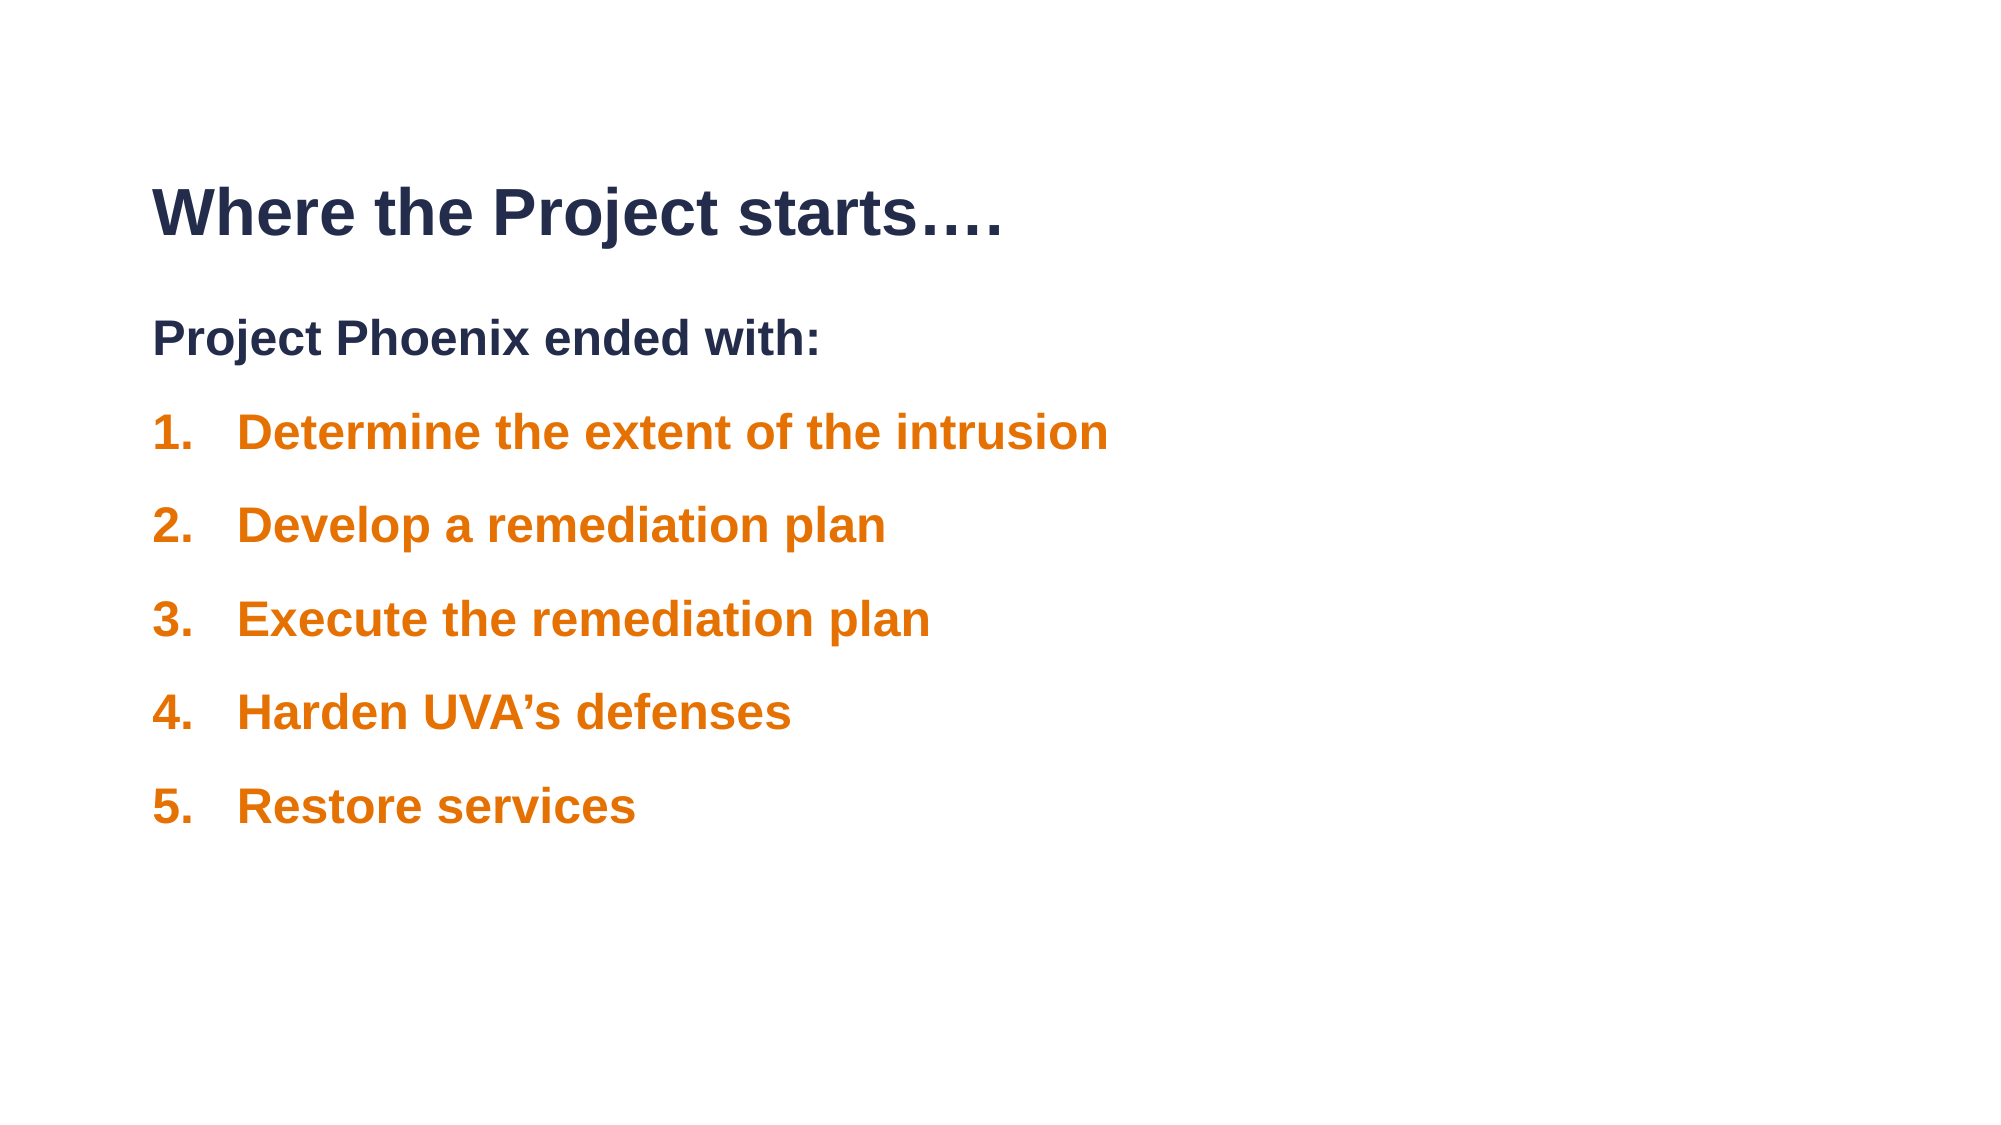

# Where the Project starts….
Project Phoenix ended with:
Determine the extent of the intrusion
Develop a remediation plan
Execute the remediation plan
Harden UVA’s defenses
Restore services